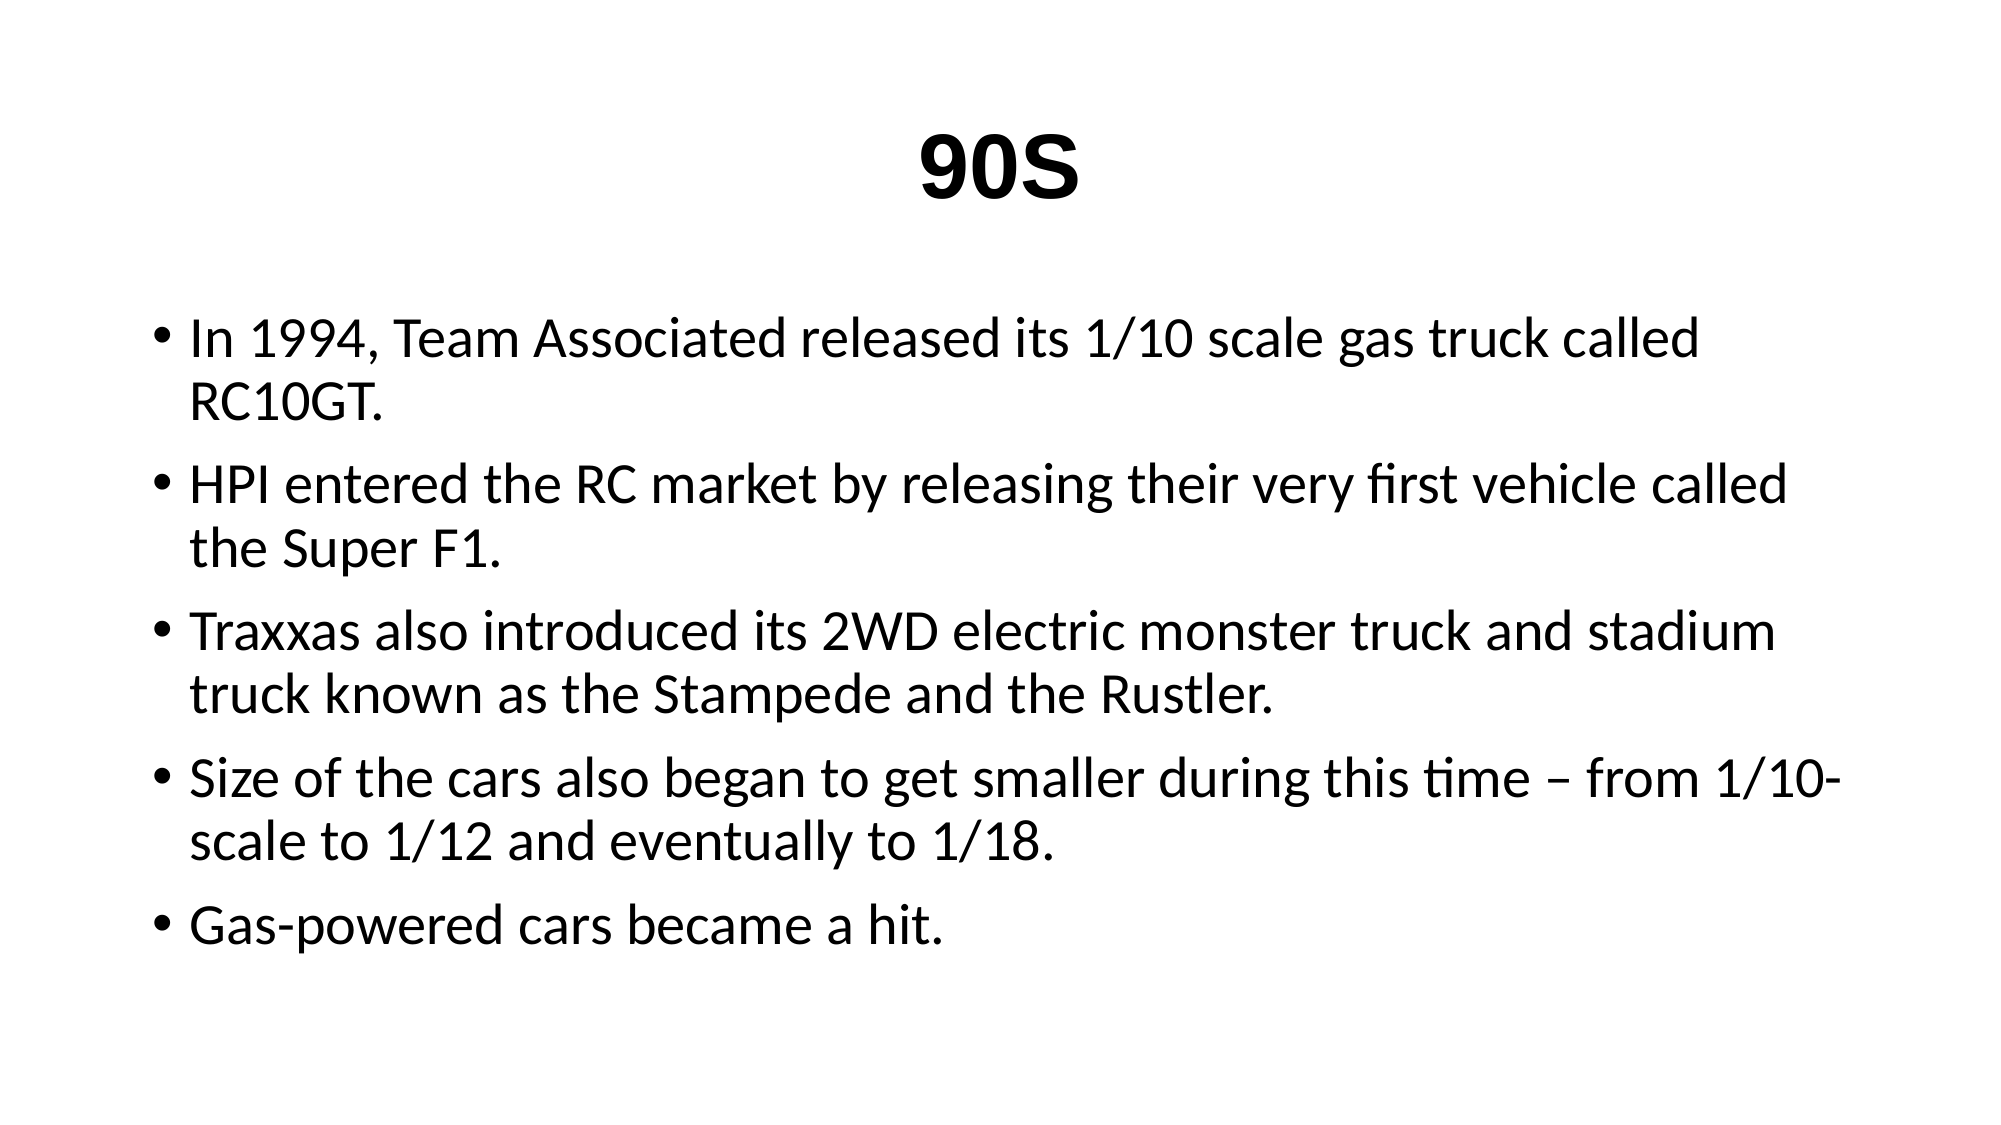

# 90S
In 1994, Team Associated released its 1/10 scale gas truck called RC10GT.
HPI entered the RC market by releasing their very first vehicle called the Super F1.
Traxxas also introduced its 2WD electric monster truck and stadium truck known as the Stampede and the Rustler.
Size of the cars also began to get smaller during this time – from 1/10-scale to 1/12 and eventually to 1/18.
Gas-powered cars became a hit.